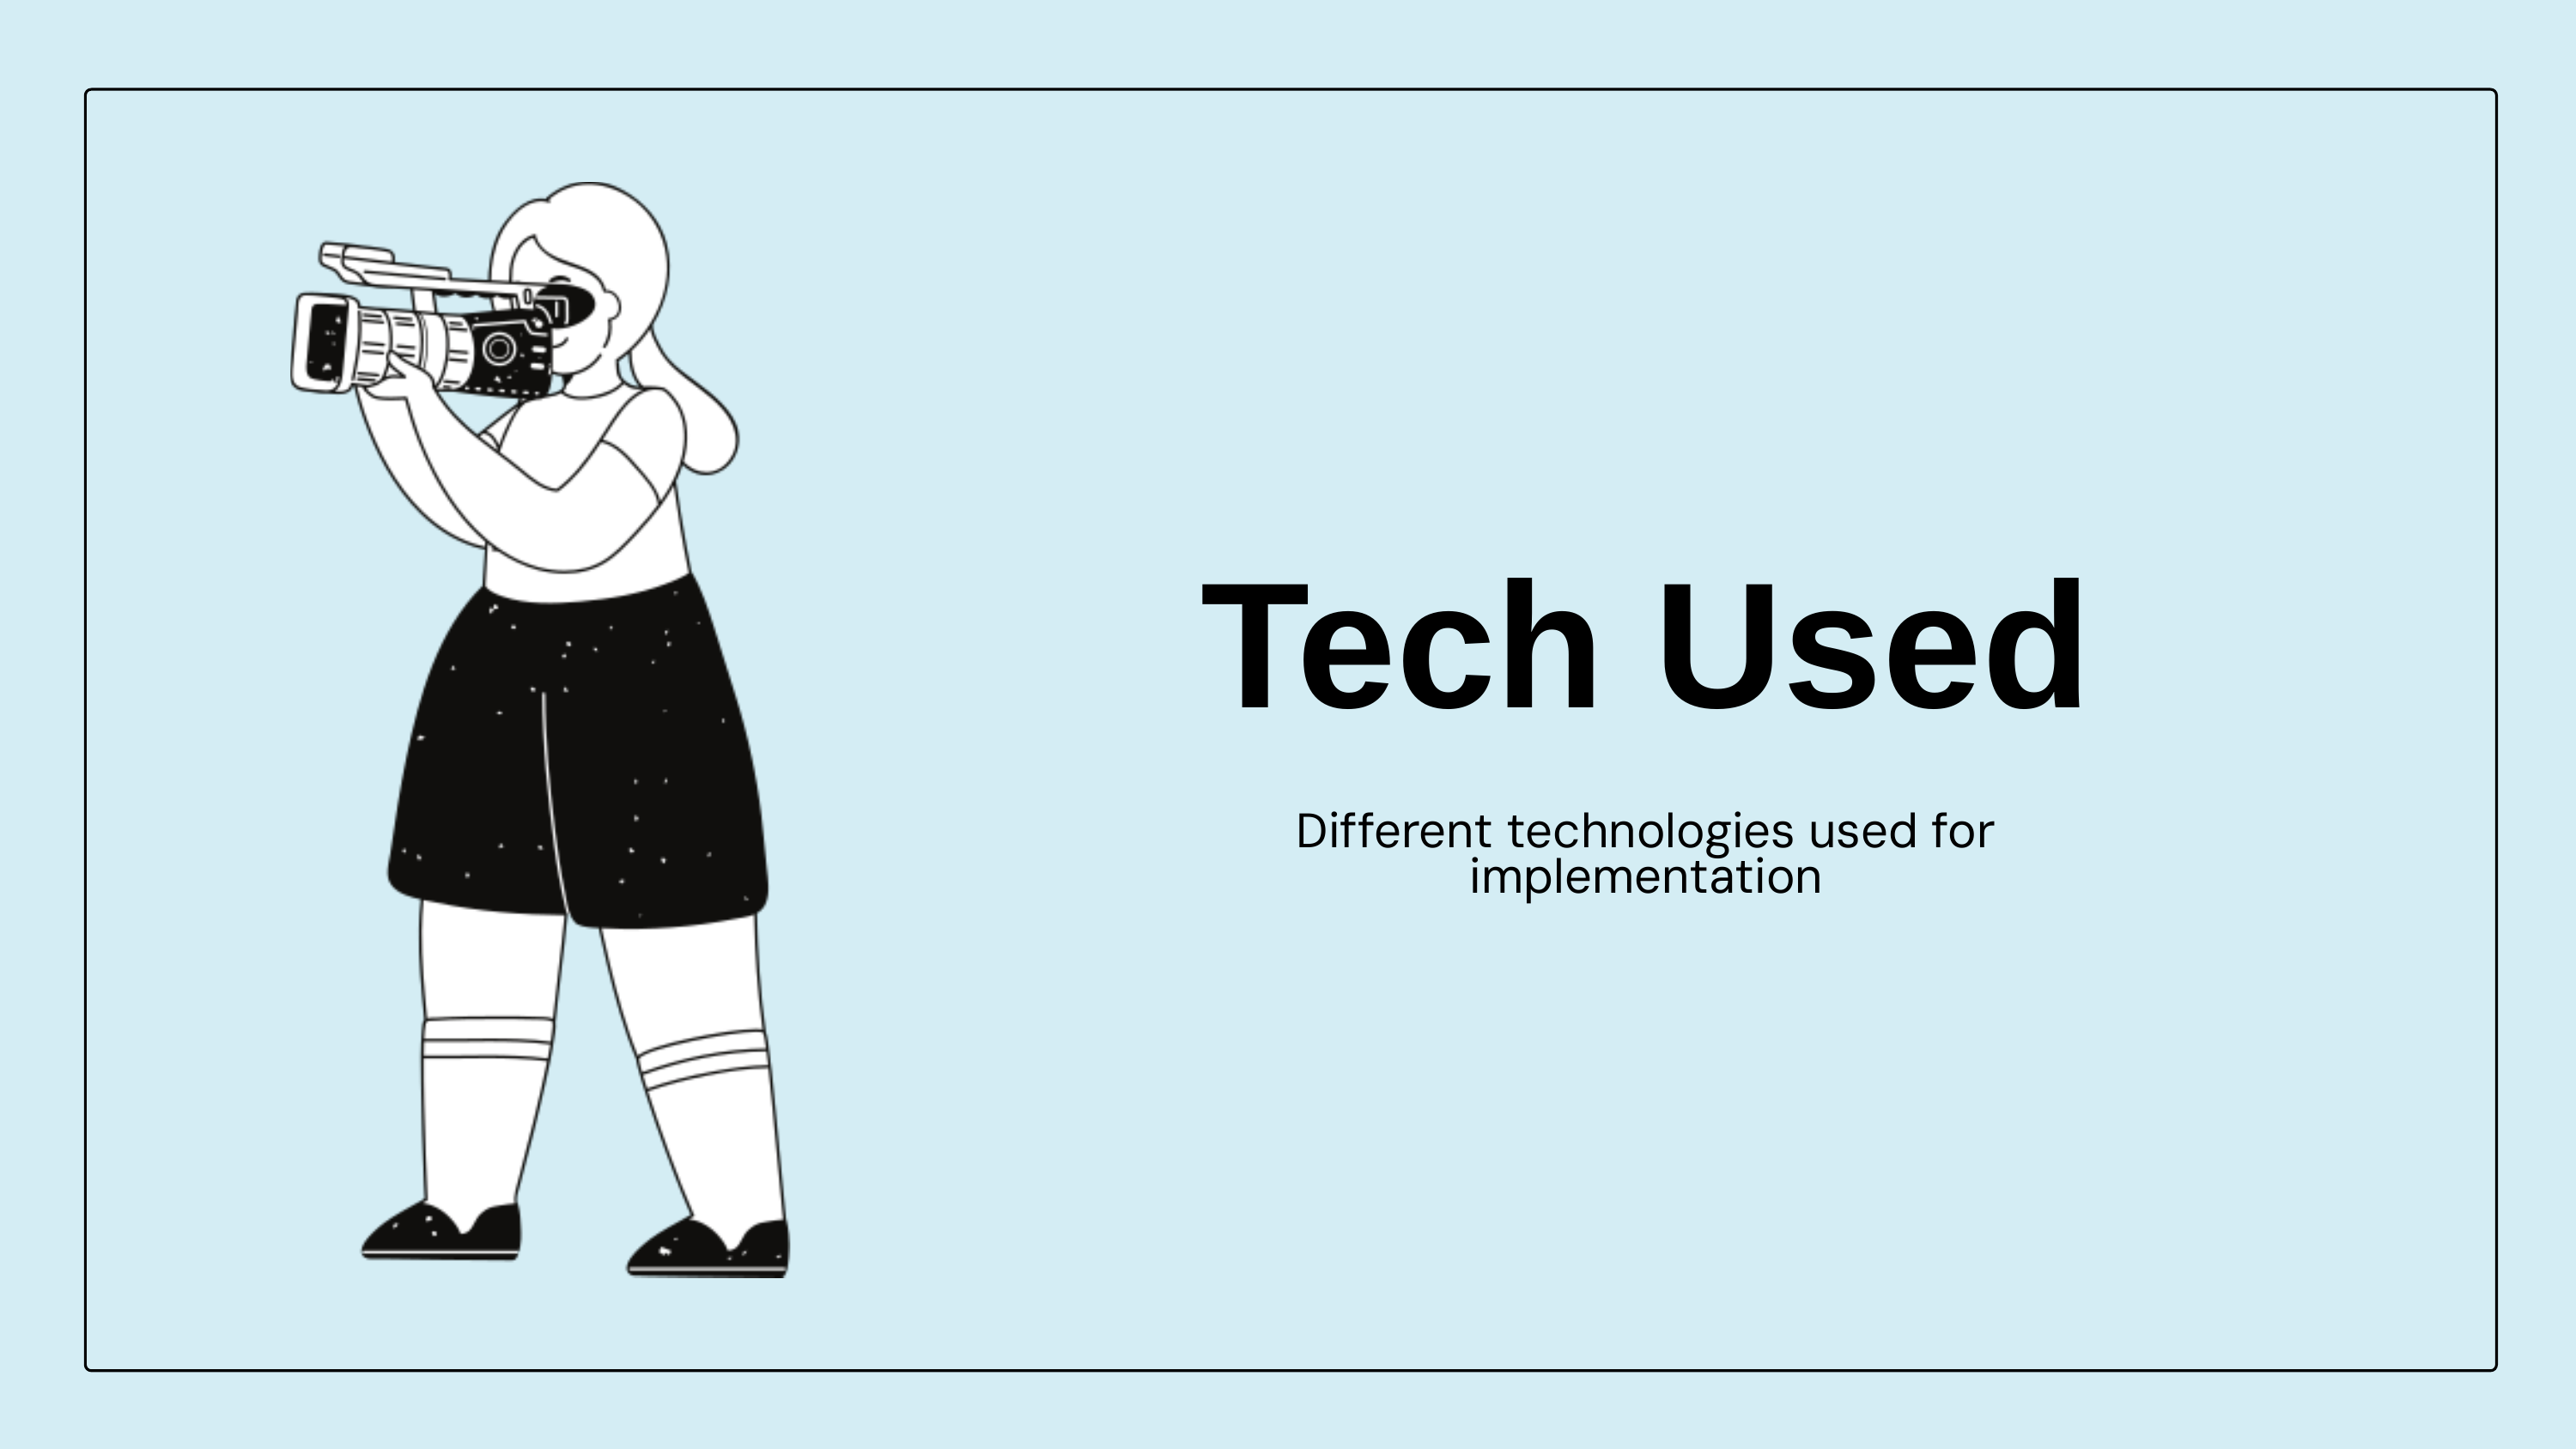

Tech Used
Different technologies used for implementation